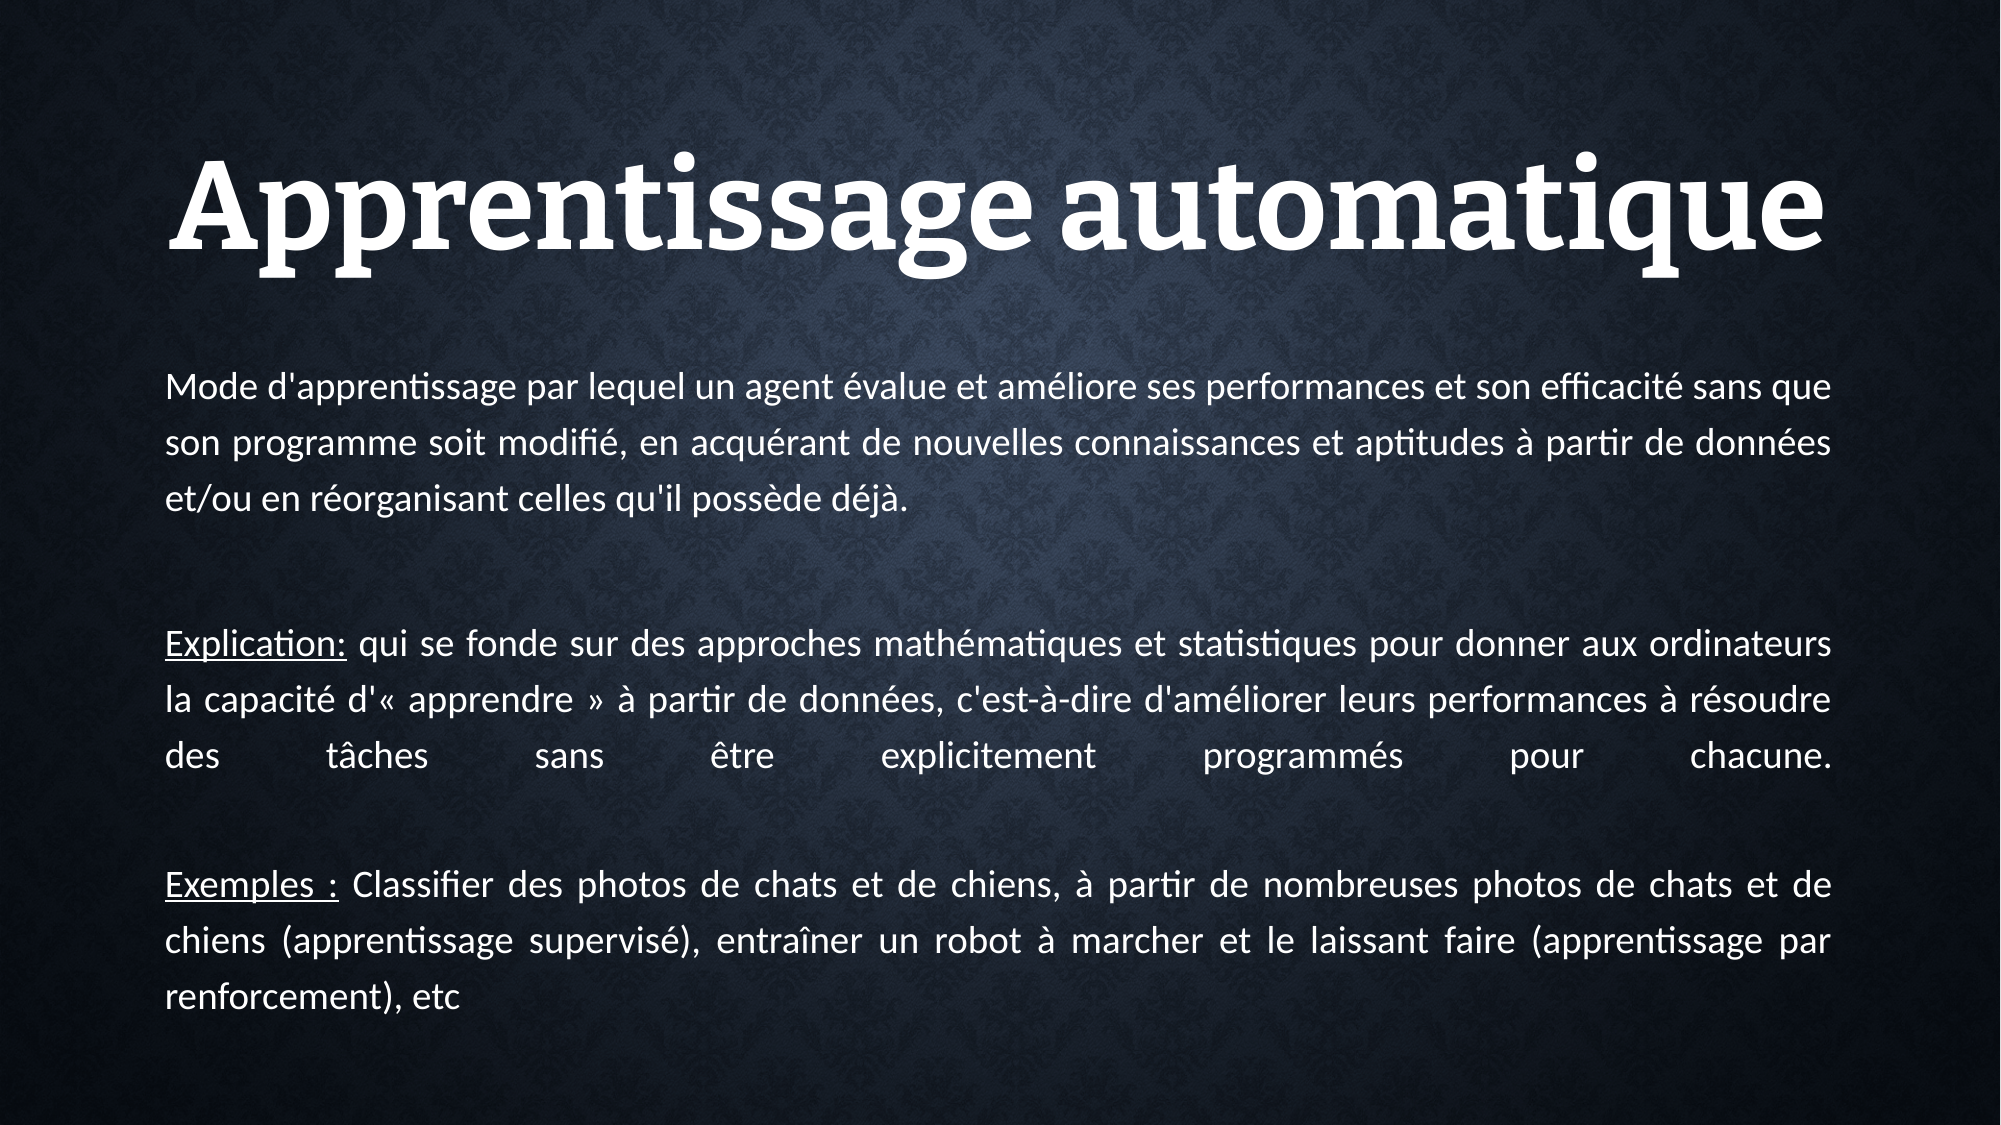

# Apprentissage automatique
Mode d'apprentissage par lequel un agent évalue et améliore ses performances et son efficacité sans que son programme soit modifié, en acquérant de nouvelles connaissances et aptitudes à partir de données et/ou en réorganisant celles qu'il possède déjà.

Explication: qui se fonde sur des approches mathématiques et statistiques pour donner aux ordinateurs la capacité d'« apprendre » à partir de données, c'est-à-dire d'améliorer leurs performances à résoudre des tâches sans être explicitement programmés pour chacune.
Exemples : Classifier des photos de chats et de chiens, à partir de nombreuses photos de chats et de chiens (apprentissage supervisé), entraîner un robot à marcher et le laissant faire (apprentissage par renforcement), etc